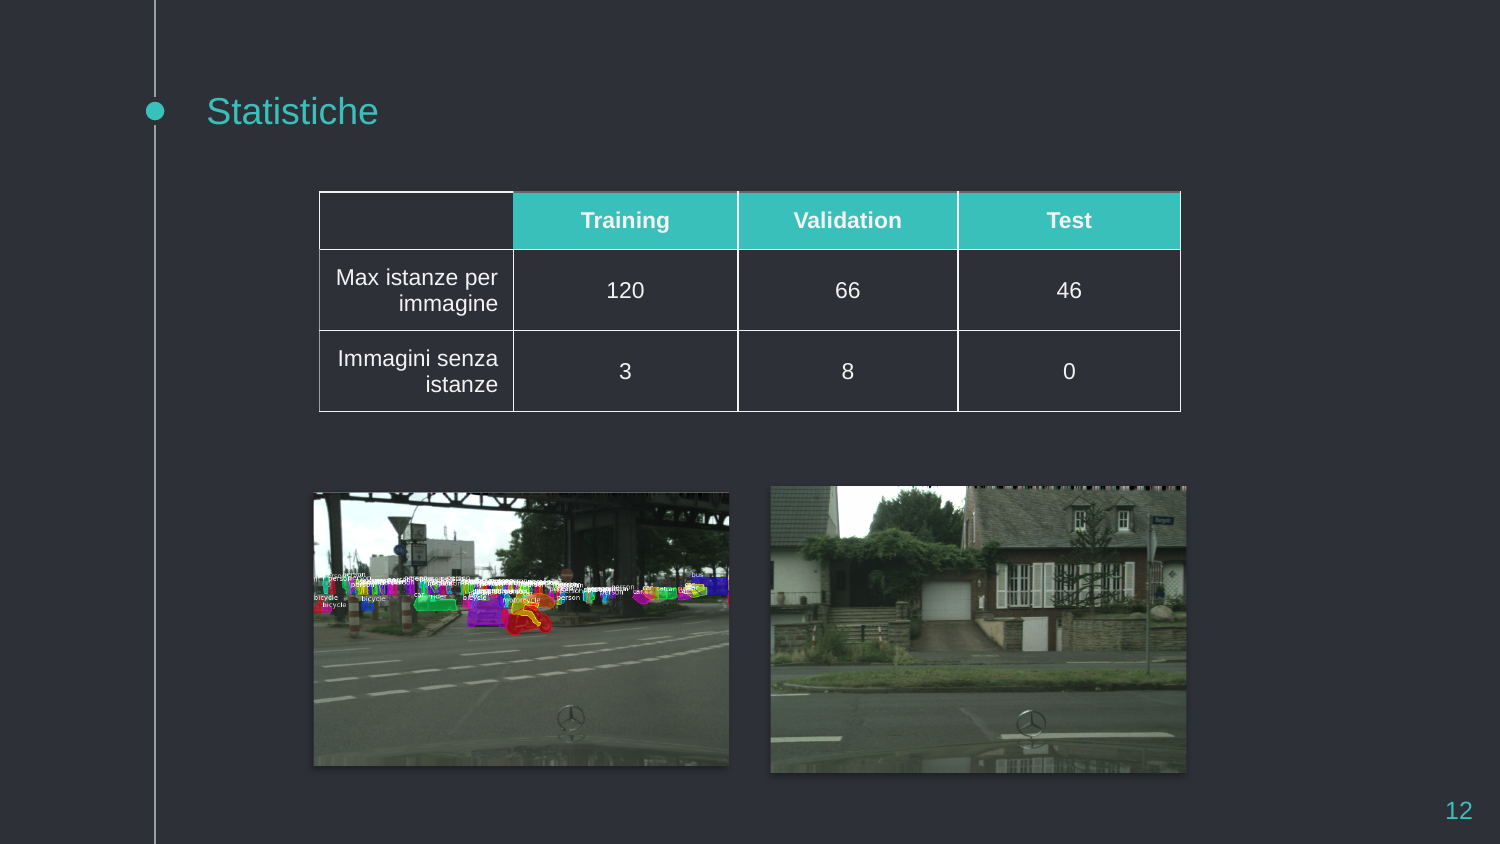

# Statistiche
|  | Training | Validation | Test |
| --- | --- | --- | --- |
| Max istanze per immagine | 120 | 66 | 46 |
| Immagini senza istanze | 3 | 8 | 0 |

12